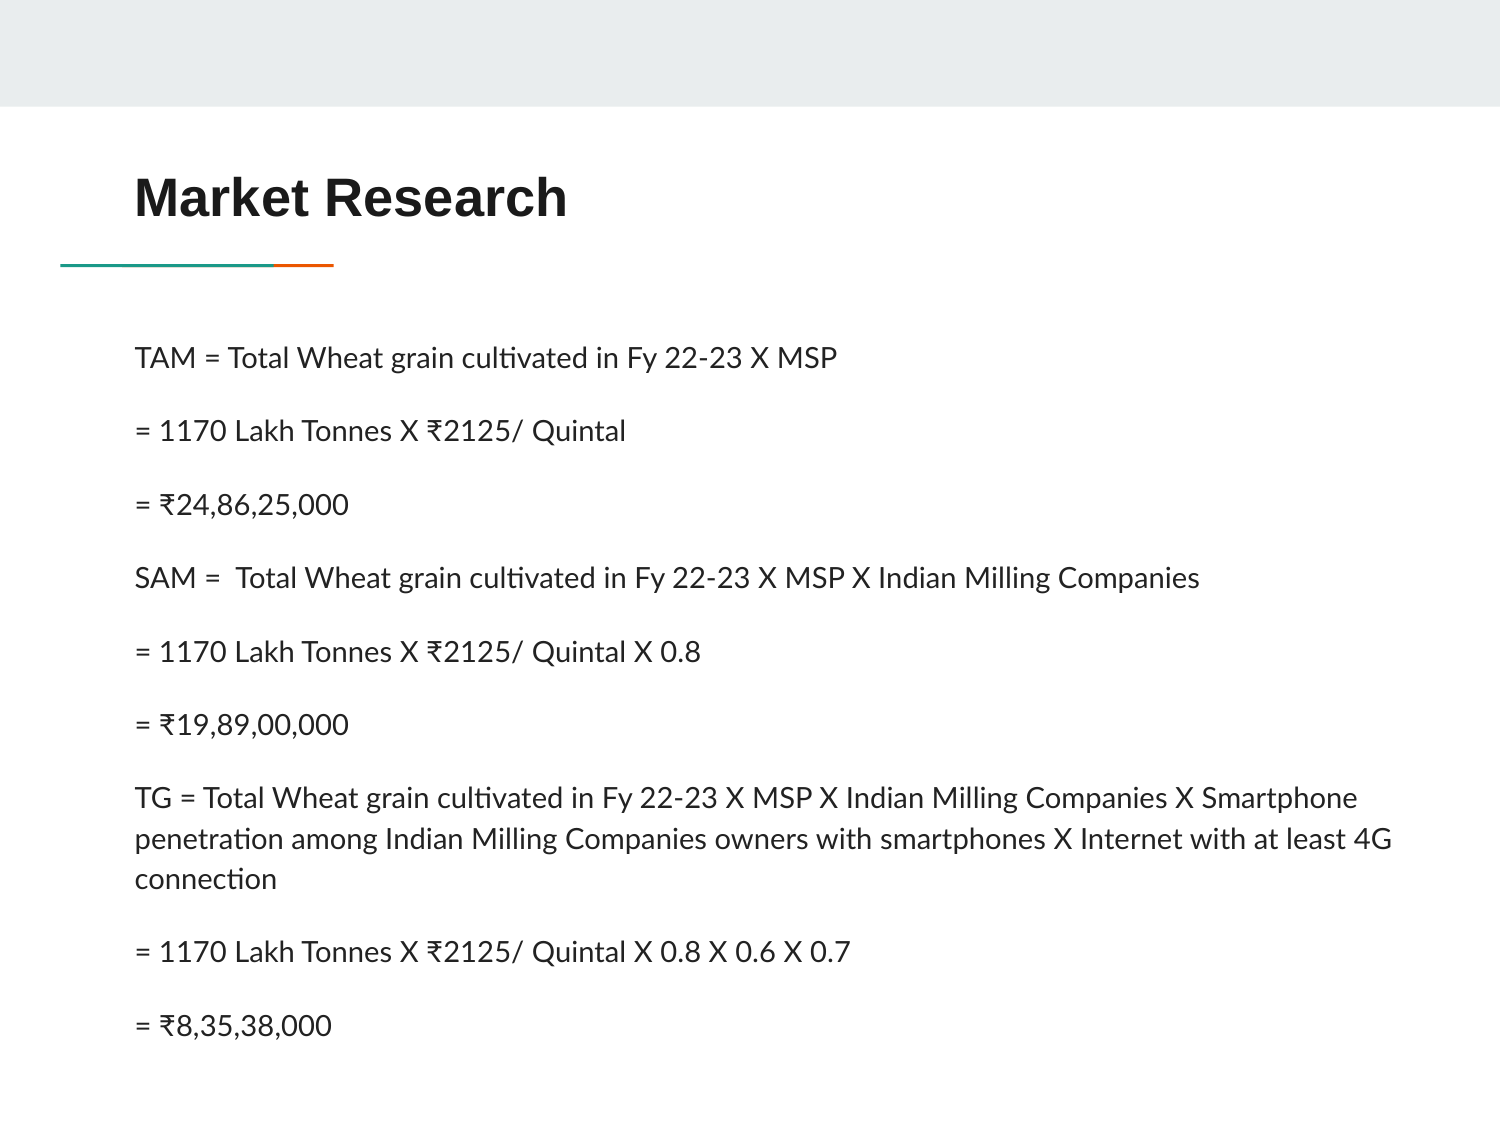

# Market Research
TAM = Total Wheat grain cultivated in Fy 22-23 X MSP
= 1170 Lakh Tonnes X ₹2125/ Quintal
= ₹24,86,25,000
SAM =  Total Wheat grain cultivated in Fy 22-23 X MSP X Indian Milling Companies
= 1170 Lakh Tonnes X ₹2125/ Quintal X 0.8
= ₹19,89,00,000
TG = Total Wheat grain cultivated in Fy 22-23 X MSP X Indian Milling Companies X Smartphone penetration among Indian Milling Companies owners with smartphones X Internet with at least 4G connection
= 1170 Lakh Tonnes X ₹2125/ Quintal X 0.8 X 0.6 X 0.7
= ₹8,35,38,000